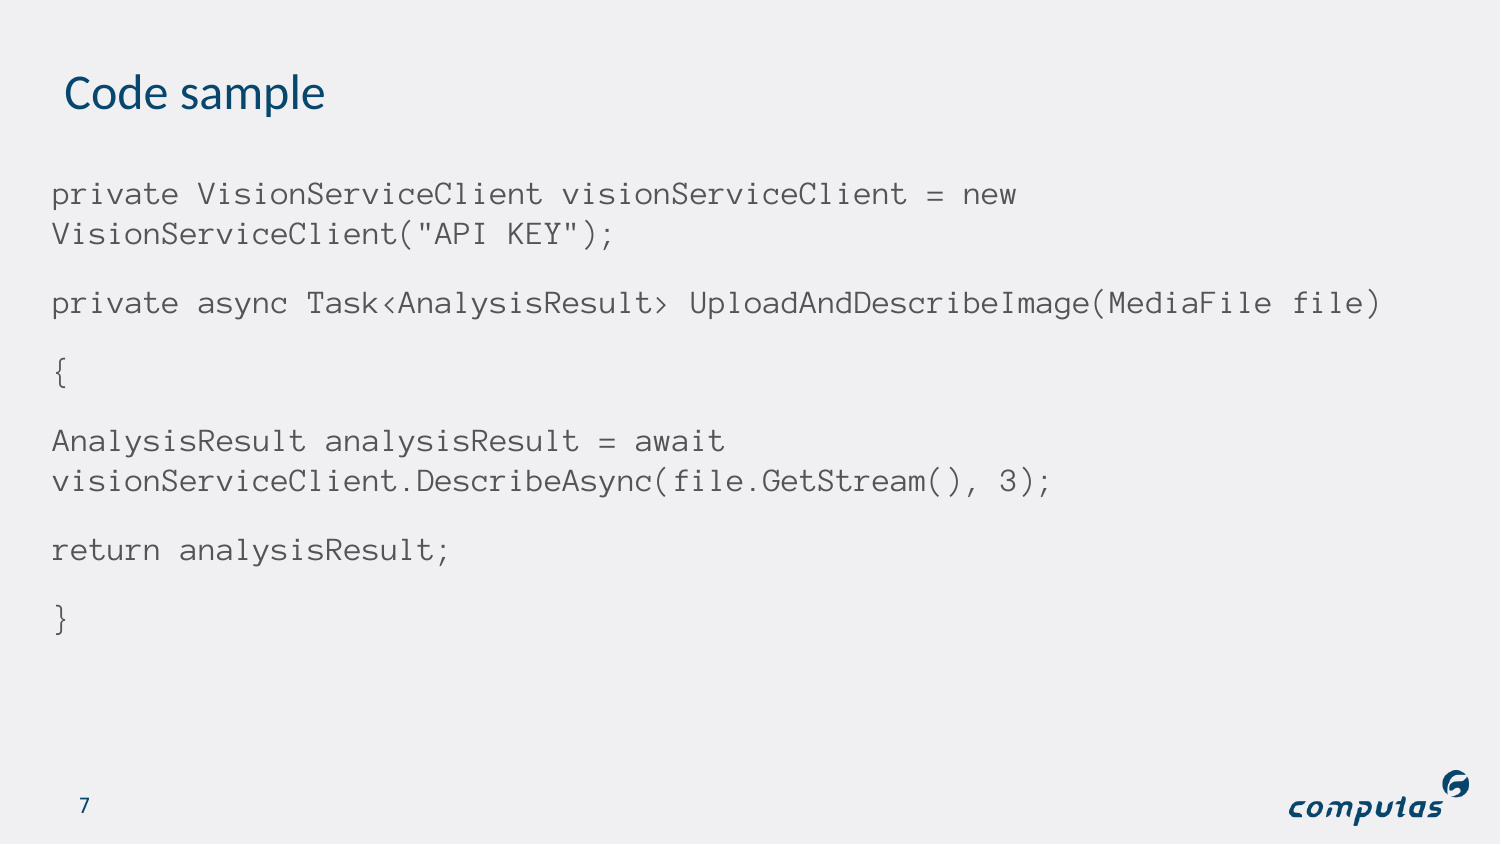

# Code sample
private VisionServiceClient visionServiceClient = new VisionServiceClient("API KEY");
private async Task<AnalysisResult> UploadAndDescribeImage(MediaFile file)
{
AnalysisResult analysisResult = await visionServiceClient.DescribeAsync(file.GetStream(), 3);
return analysisResult;
}
7